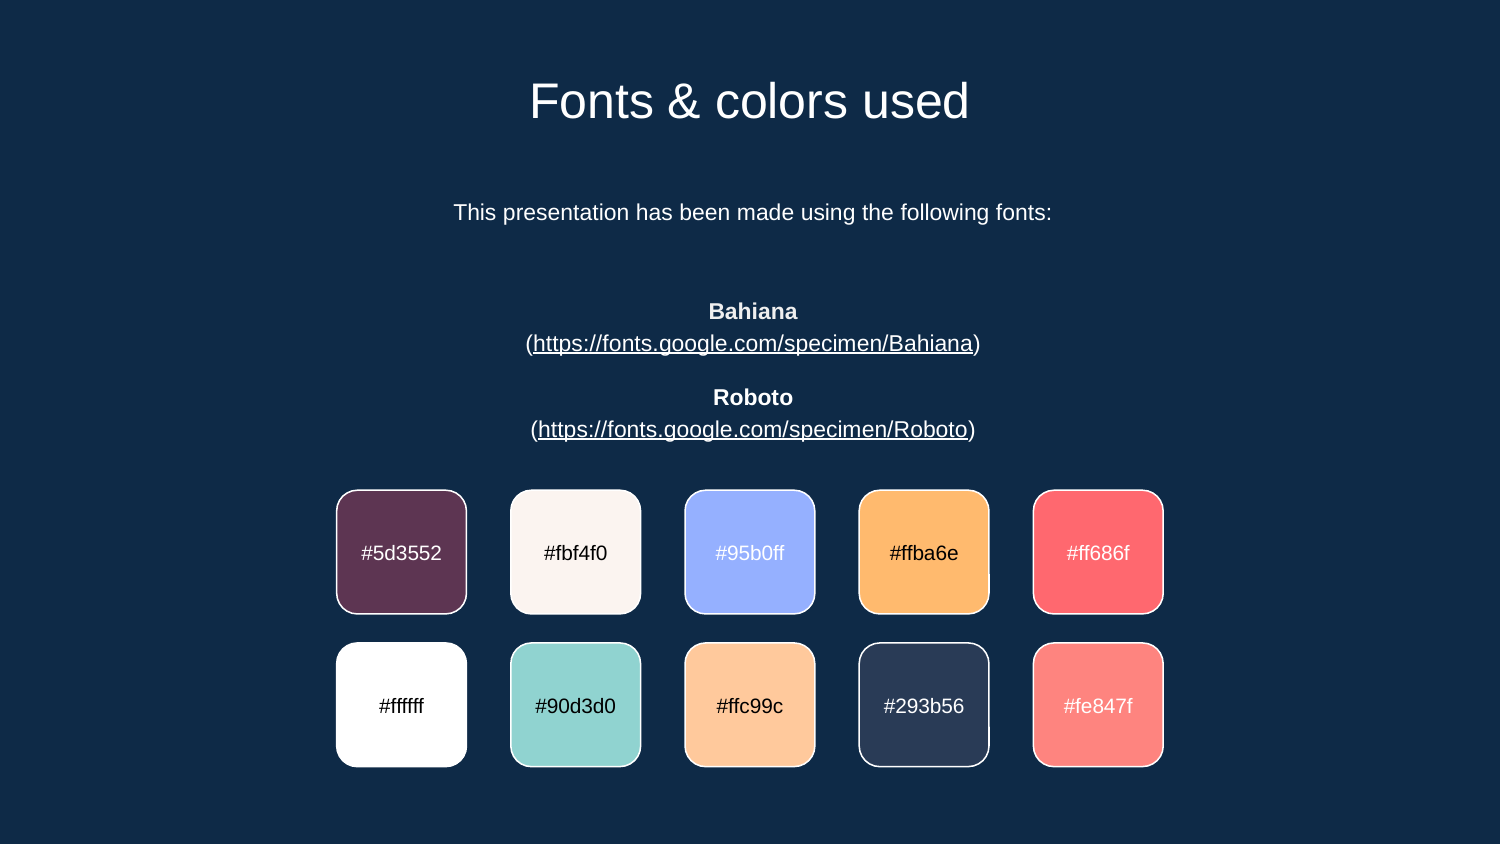

Fonts & colors used
This presentation has been made using the following fonts:

Bahiana
(https://fonts.google.com/specimen/Bahiana)

Roboto
(https://fonts.google.com/specimen/Roboto)

#5d3552
#fbf4f0
#95b0ff
#ffba6e
#ff686f

#ffffff
#90d3d0
#ffc99c
#293b56
#fe847f